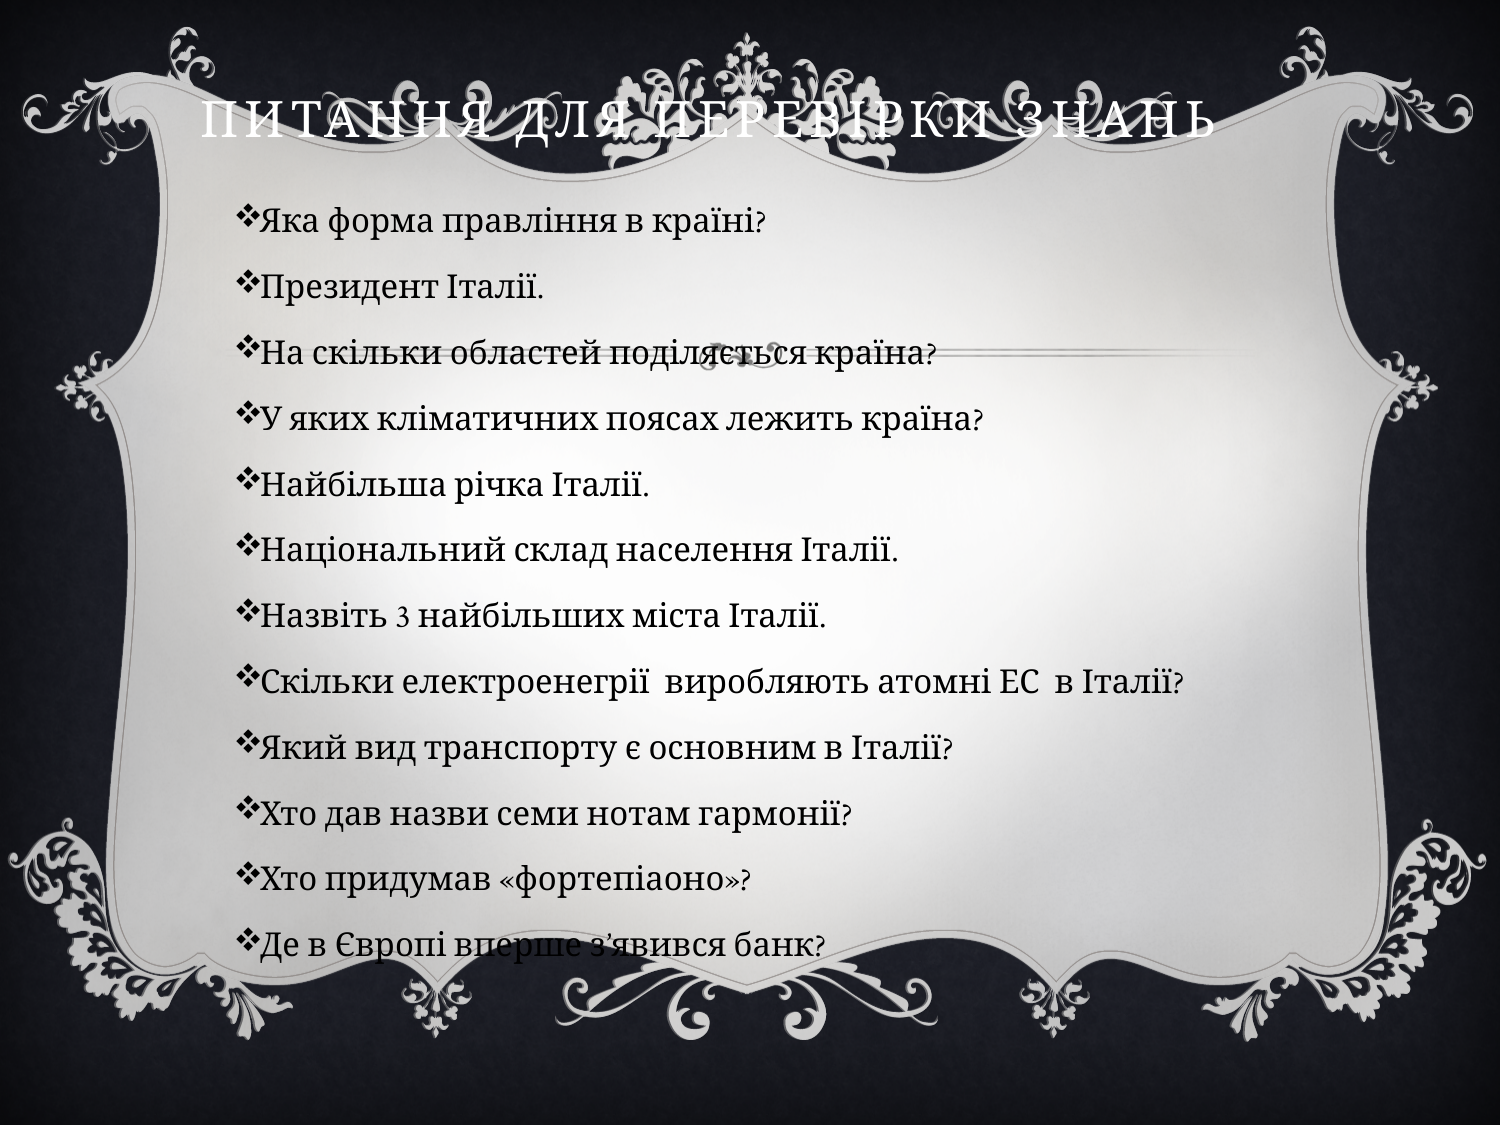

# Питання для перевірки знань
Яка форма правління в країні?
Президент Італії.
На скільки областей поділяється країна?
У яких кліматичних поясах лежить країна?
Найбільша річка Італії.
Національний склад населення Італії.
Назвіть 3 найбільших міста Італії.
Скільки електроенегрії  виробляють атомні ЕС  в Італії?
Який вид транспорту є основним в Італії?
Хто дав назви семи нотам гармонії?
Хто придумав «фортепіаоно»?
Де в Європі вперше з’явився банк?